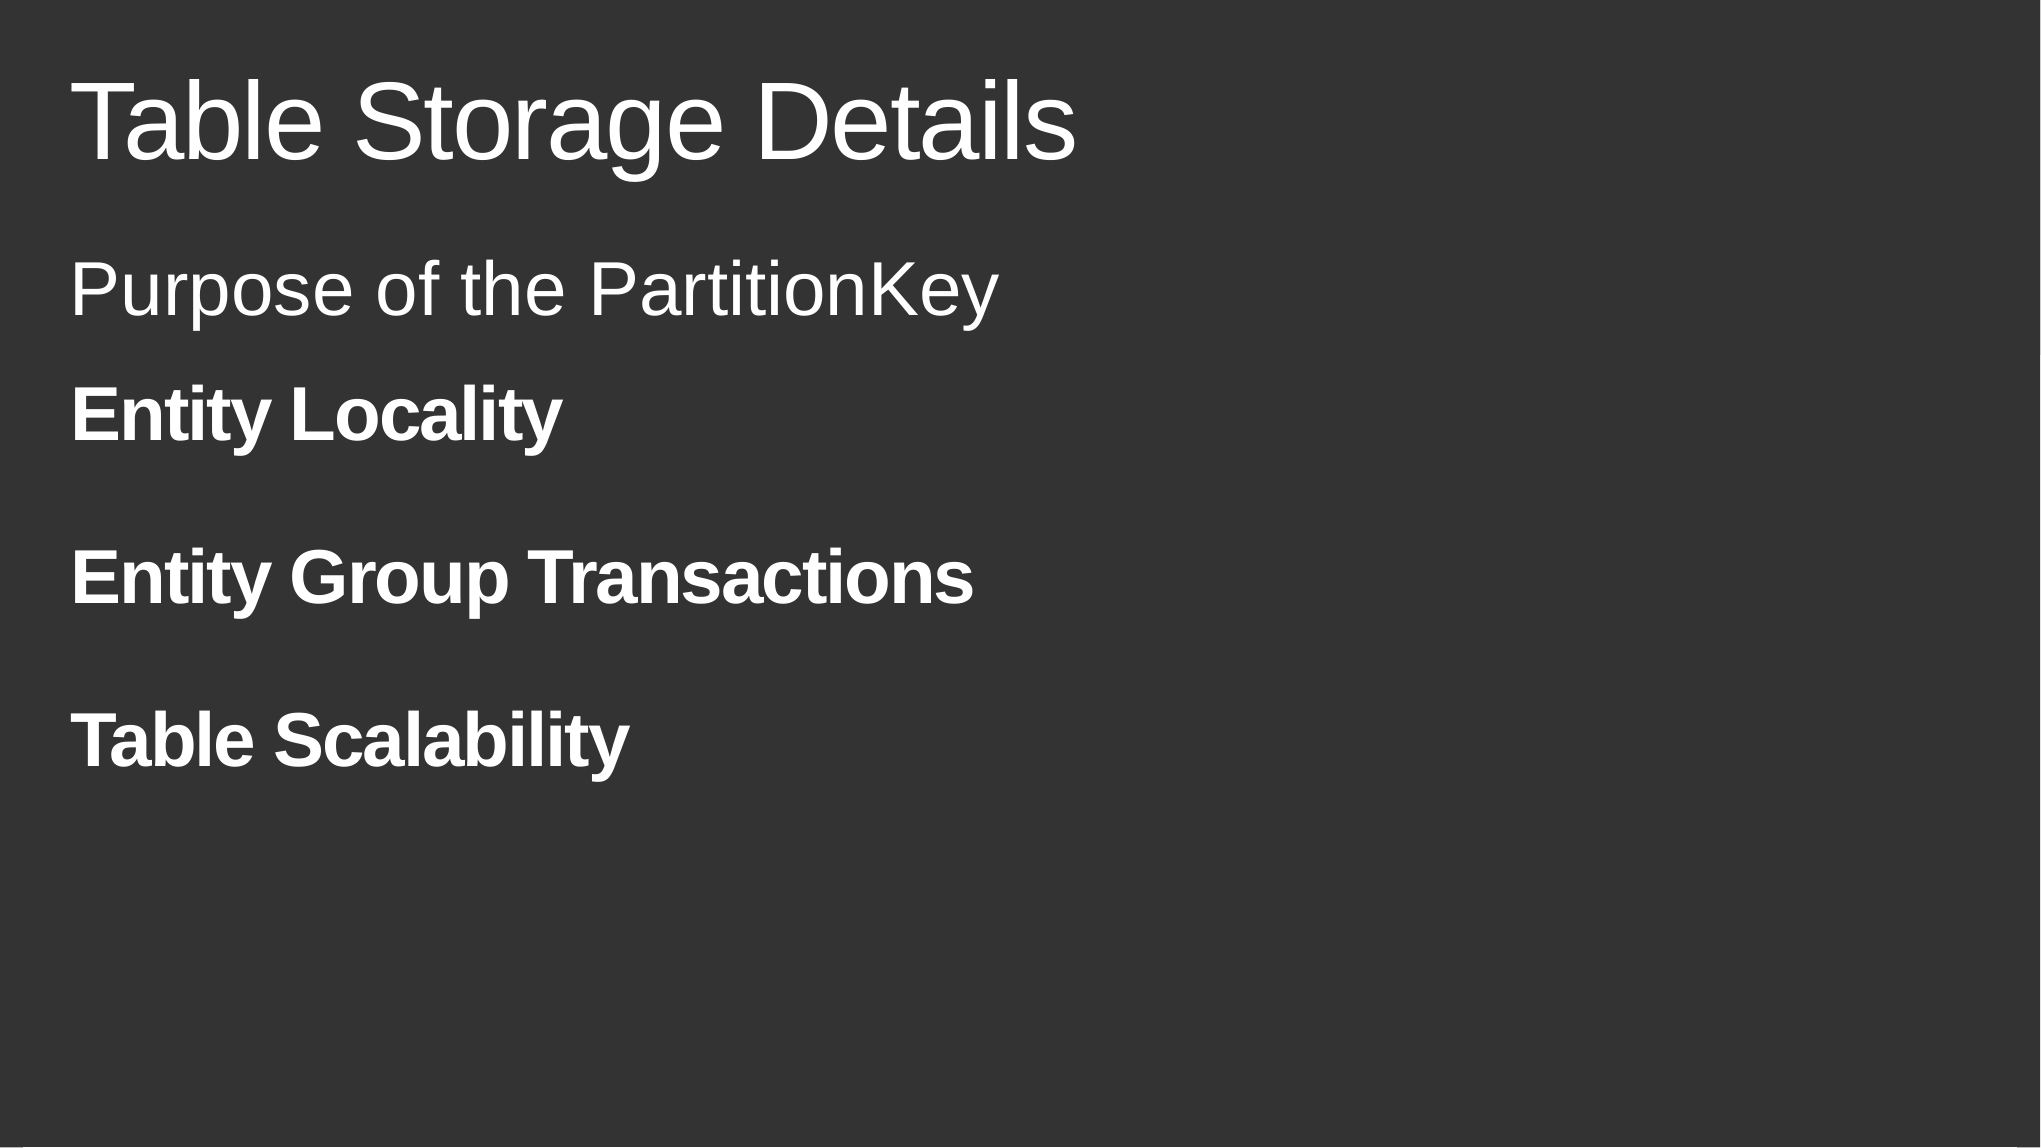

# Table Storage Details
Purpose of the PartitionKey
Entity Locality
Entity Group Transactions
Table Scalability